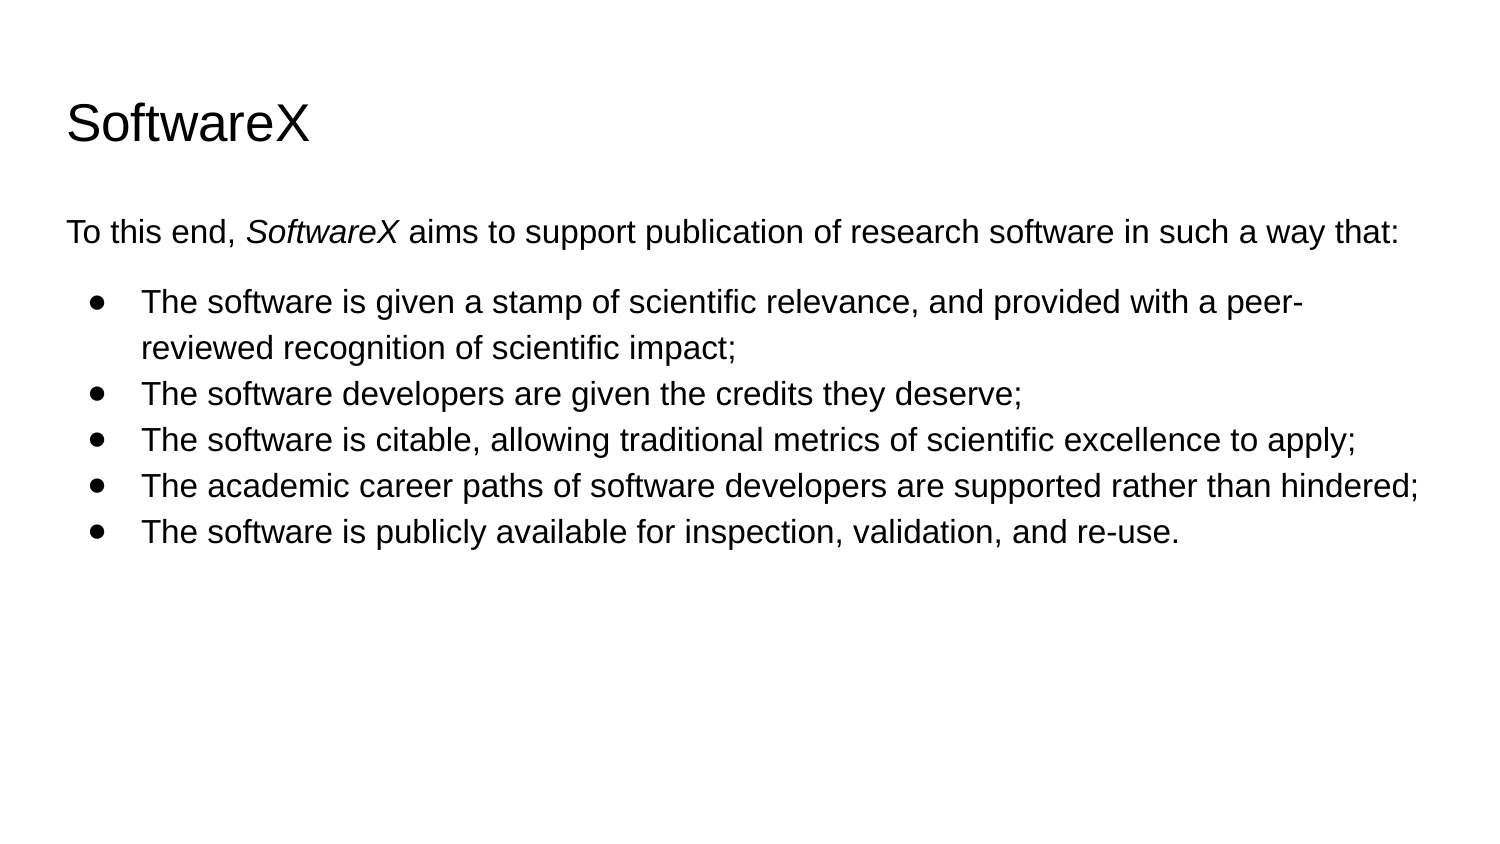

# SoftwareX
To this end, SoftwareX aims to support publication of research software in such a way that:
The software is given a stamp of scientific relevance, and provided with a peer-reviewed recognition of scientific impact;
The software developers are given the credits they deserve;
The software is citable, allowing traditional metrics of scientific excellence to apply;
The academic career paths of software developers are supported rather than hindered;
The software is publicly available for inspection, validation, and re-use.